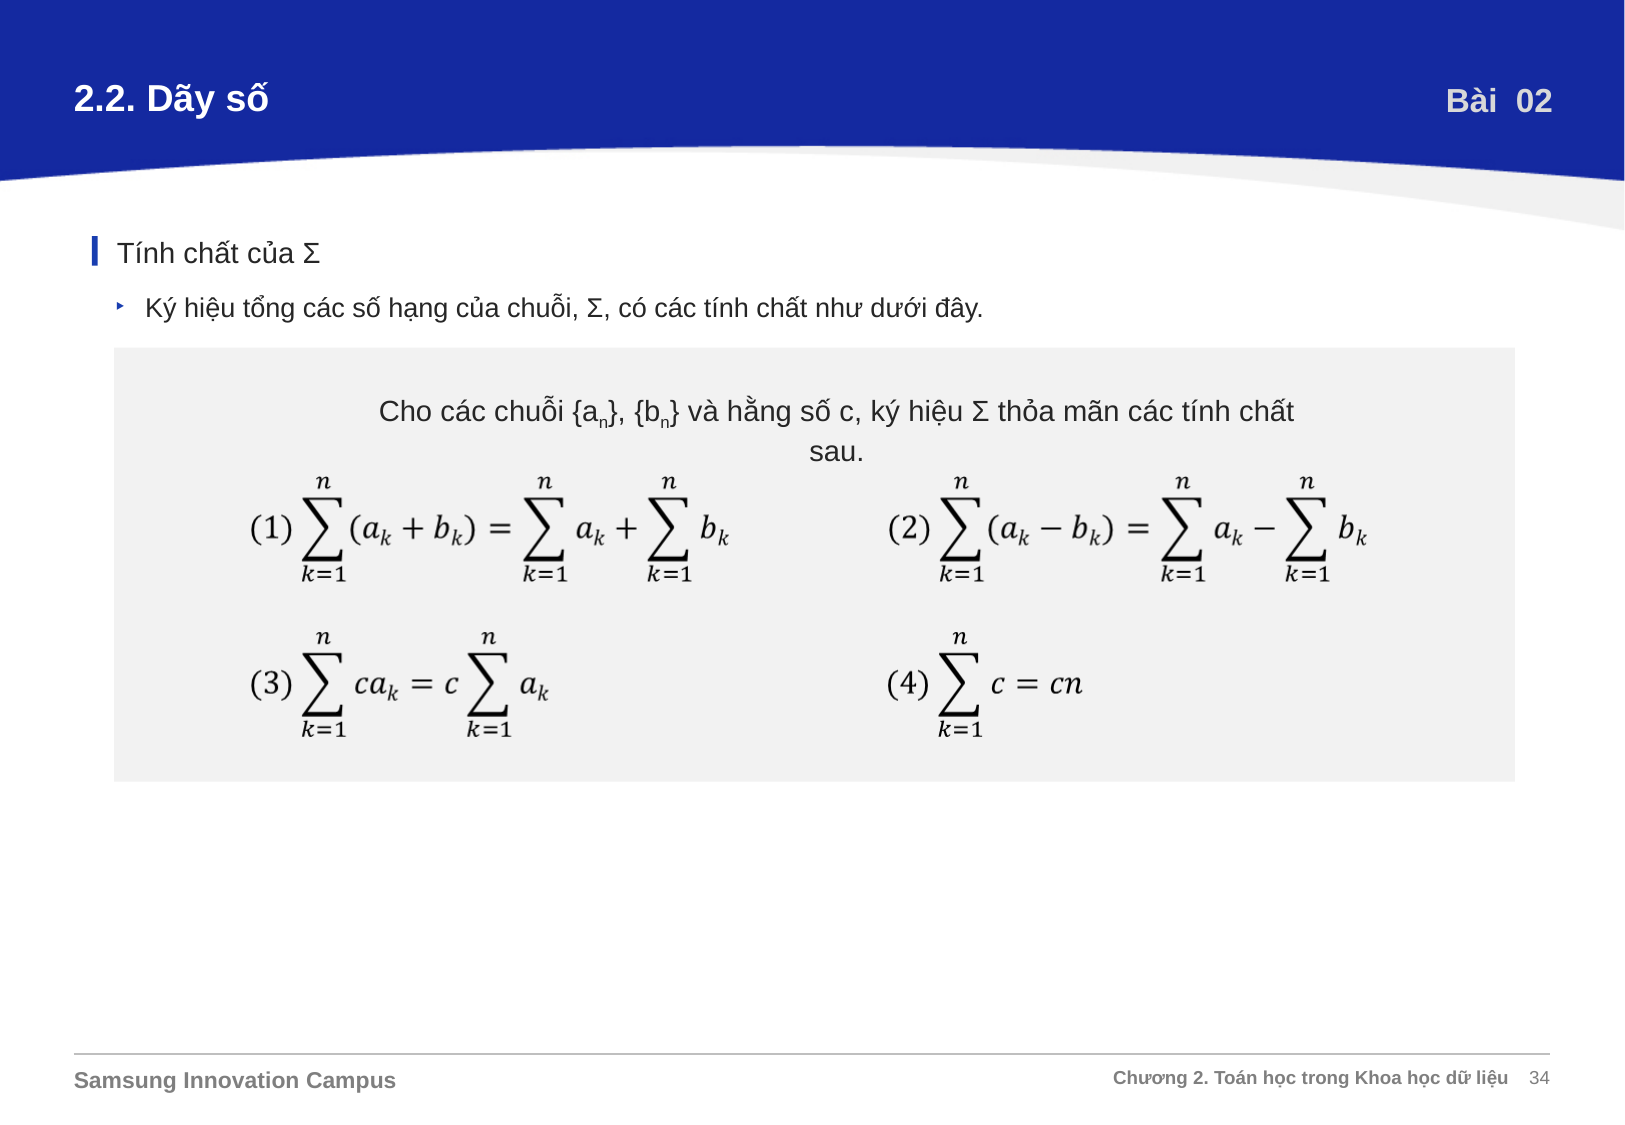

2.2. Dãy số
Bài  02
Tính chất của Σ

Ký hiệu tổng các số hạng của chuỗi, Σ, có các tính chất như dưới đây.

Cho các chuỗi {an}, {bn} và hằng số c, ký hiệu Σ thỏa mãn các tính chất sau.